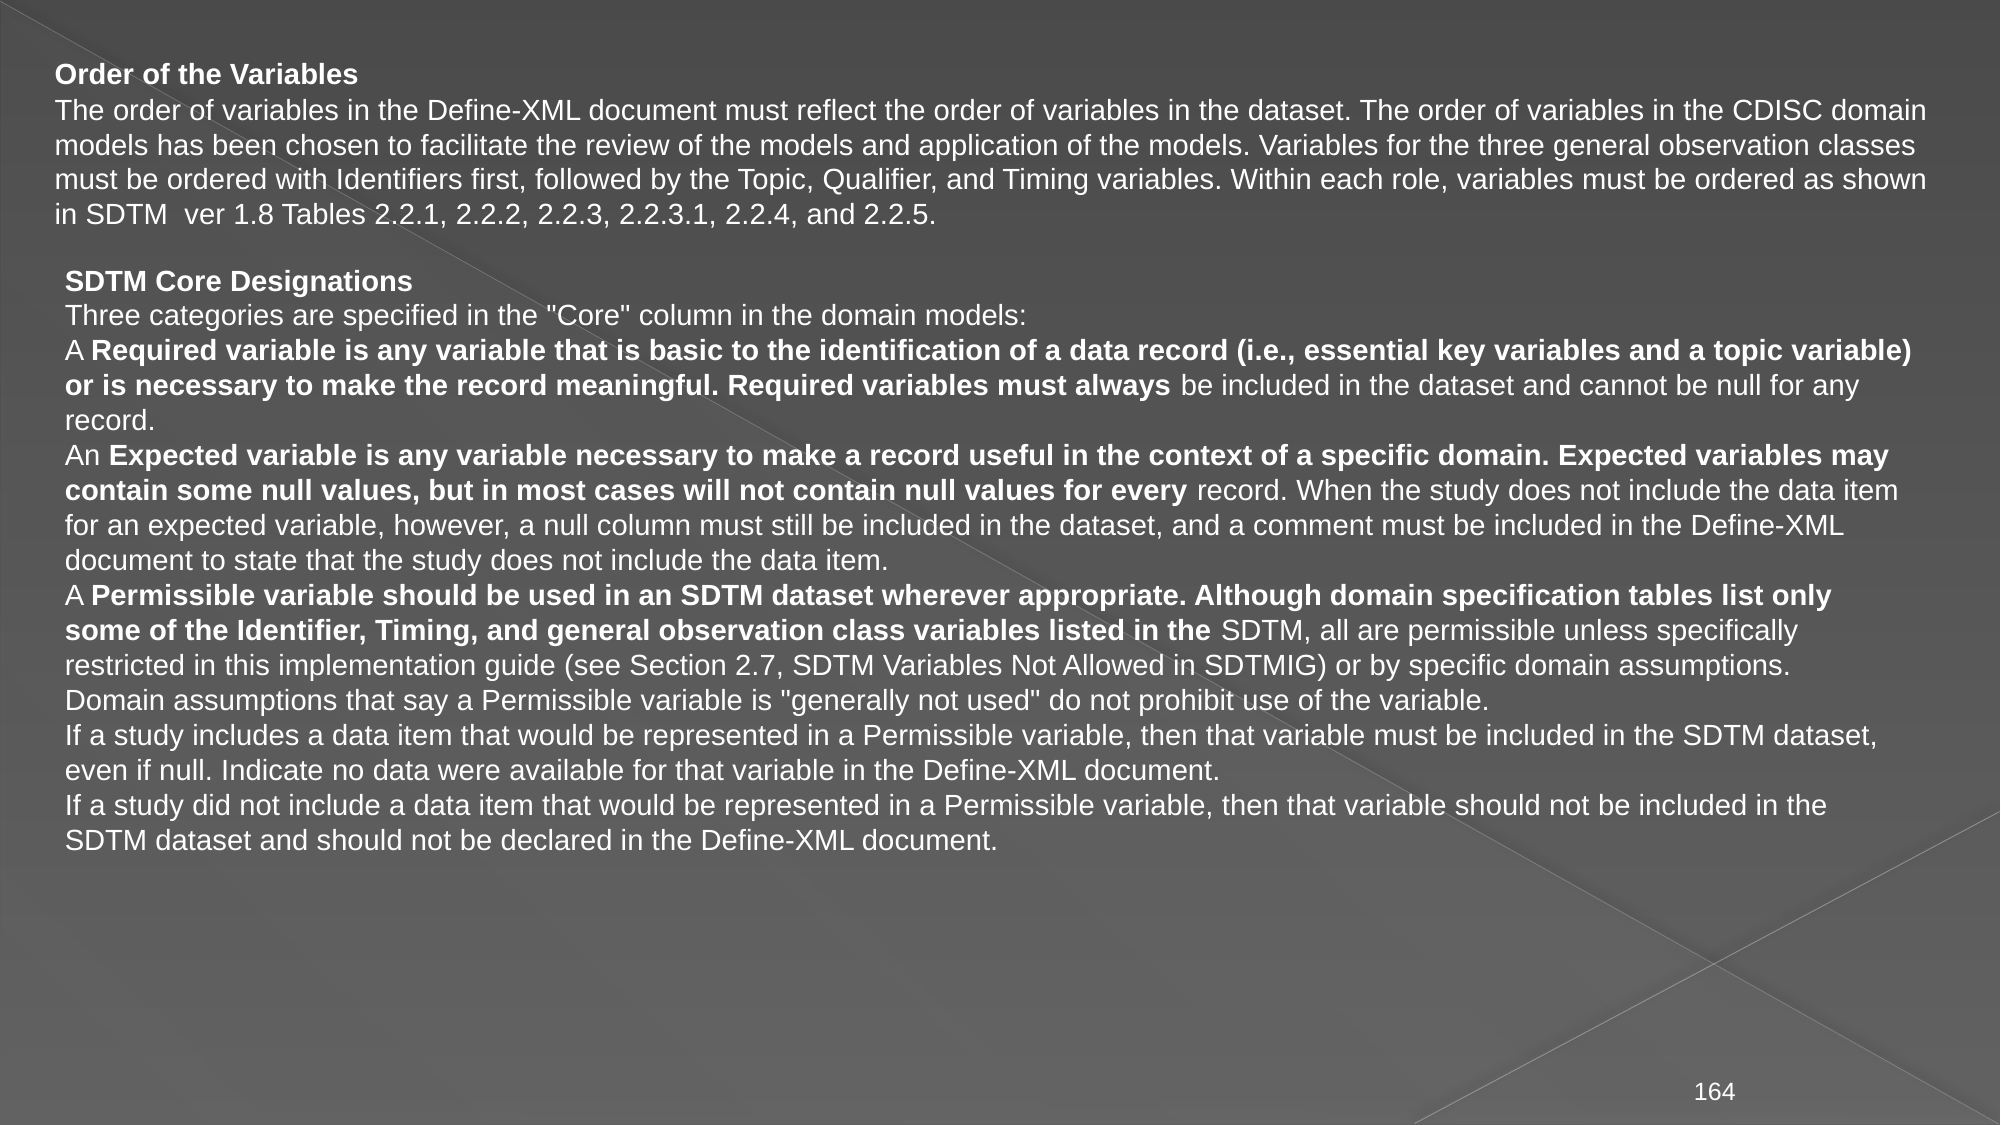

Order of the Variables
The order of variables in the Define-XML document must reflect the order of variables in the dataset. The order of variables in the CDISC domain models has been chosen to facilitate the review of the models and application of the models. Variables for the three general observation classes must be ordered with Identifiers first, followed by the Topic, Qualifier, and Timing variables. Within each role, variables must be ordered as shown in SDTM  ver 1.8 Tables 2.2.1, 2.2.2, 2.2.3, 2.2.3.1, 2.2.4, and 2.2.5.
SDTM Core Designations
Three categories are specified in the "Core" column in the domain models:
A Required variable is any variable that is basic to the identification of a data record (i.e., essential key variables and a topic variable) or is necessary to make the record meaningful. Required variables must always be included in the dataset and cannot be null for any record.
An Expected variable is any variable necessary to make a record useful in the context of a specific domain. Expected variables may contain some null values, but in most cases will not contain null values for every record. When the study does not include the data item for an expected variable, however, a null column must still be included in the dataset, and a comment must be included in the Define-XML document to state that the study does not include the data item.
A Permissible variable should be used in an SDTM dataset wherever appropriate. Although domain specification tables list only some of the Identifier, Timing, and general observation class variables listed in the SDTM, all are permissible unless specifically restricted in this implementation guide (see Section 2.7, SDTM Variables Not Allowed in SDTMIG) or by specific domain assumptions.
Domain assumptions that say a Permissible variable is "generally not used" do not prohibit use of the variable.
If a study includes a data item that would be represented in a Permissible variable, then that variable must be included in the SDTM dataset, even if null. Indicate no data were available for that variable in the Define-XML document.
If a study did not include a data item that would be represented in a Permissible variable, then that variable should not be included in the SDTM dataset and should not be declared in the Define-XML document.
164